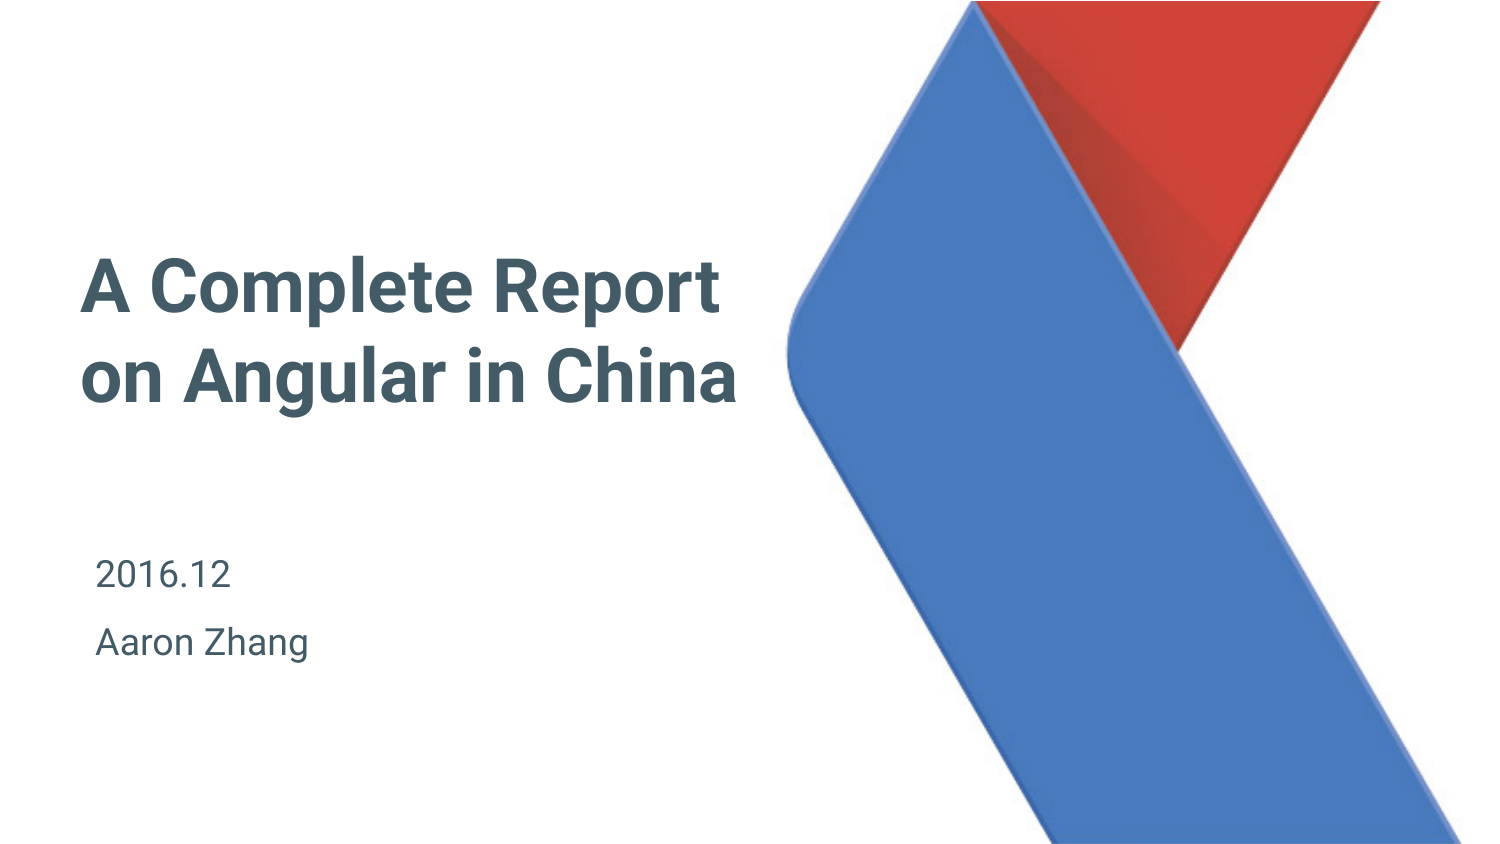

A Complete Report on Angular in China
2016.12
Aaron Zhang